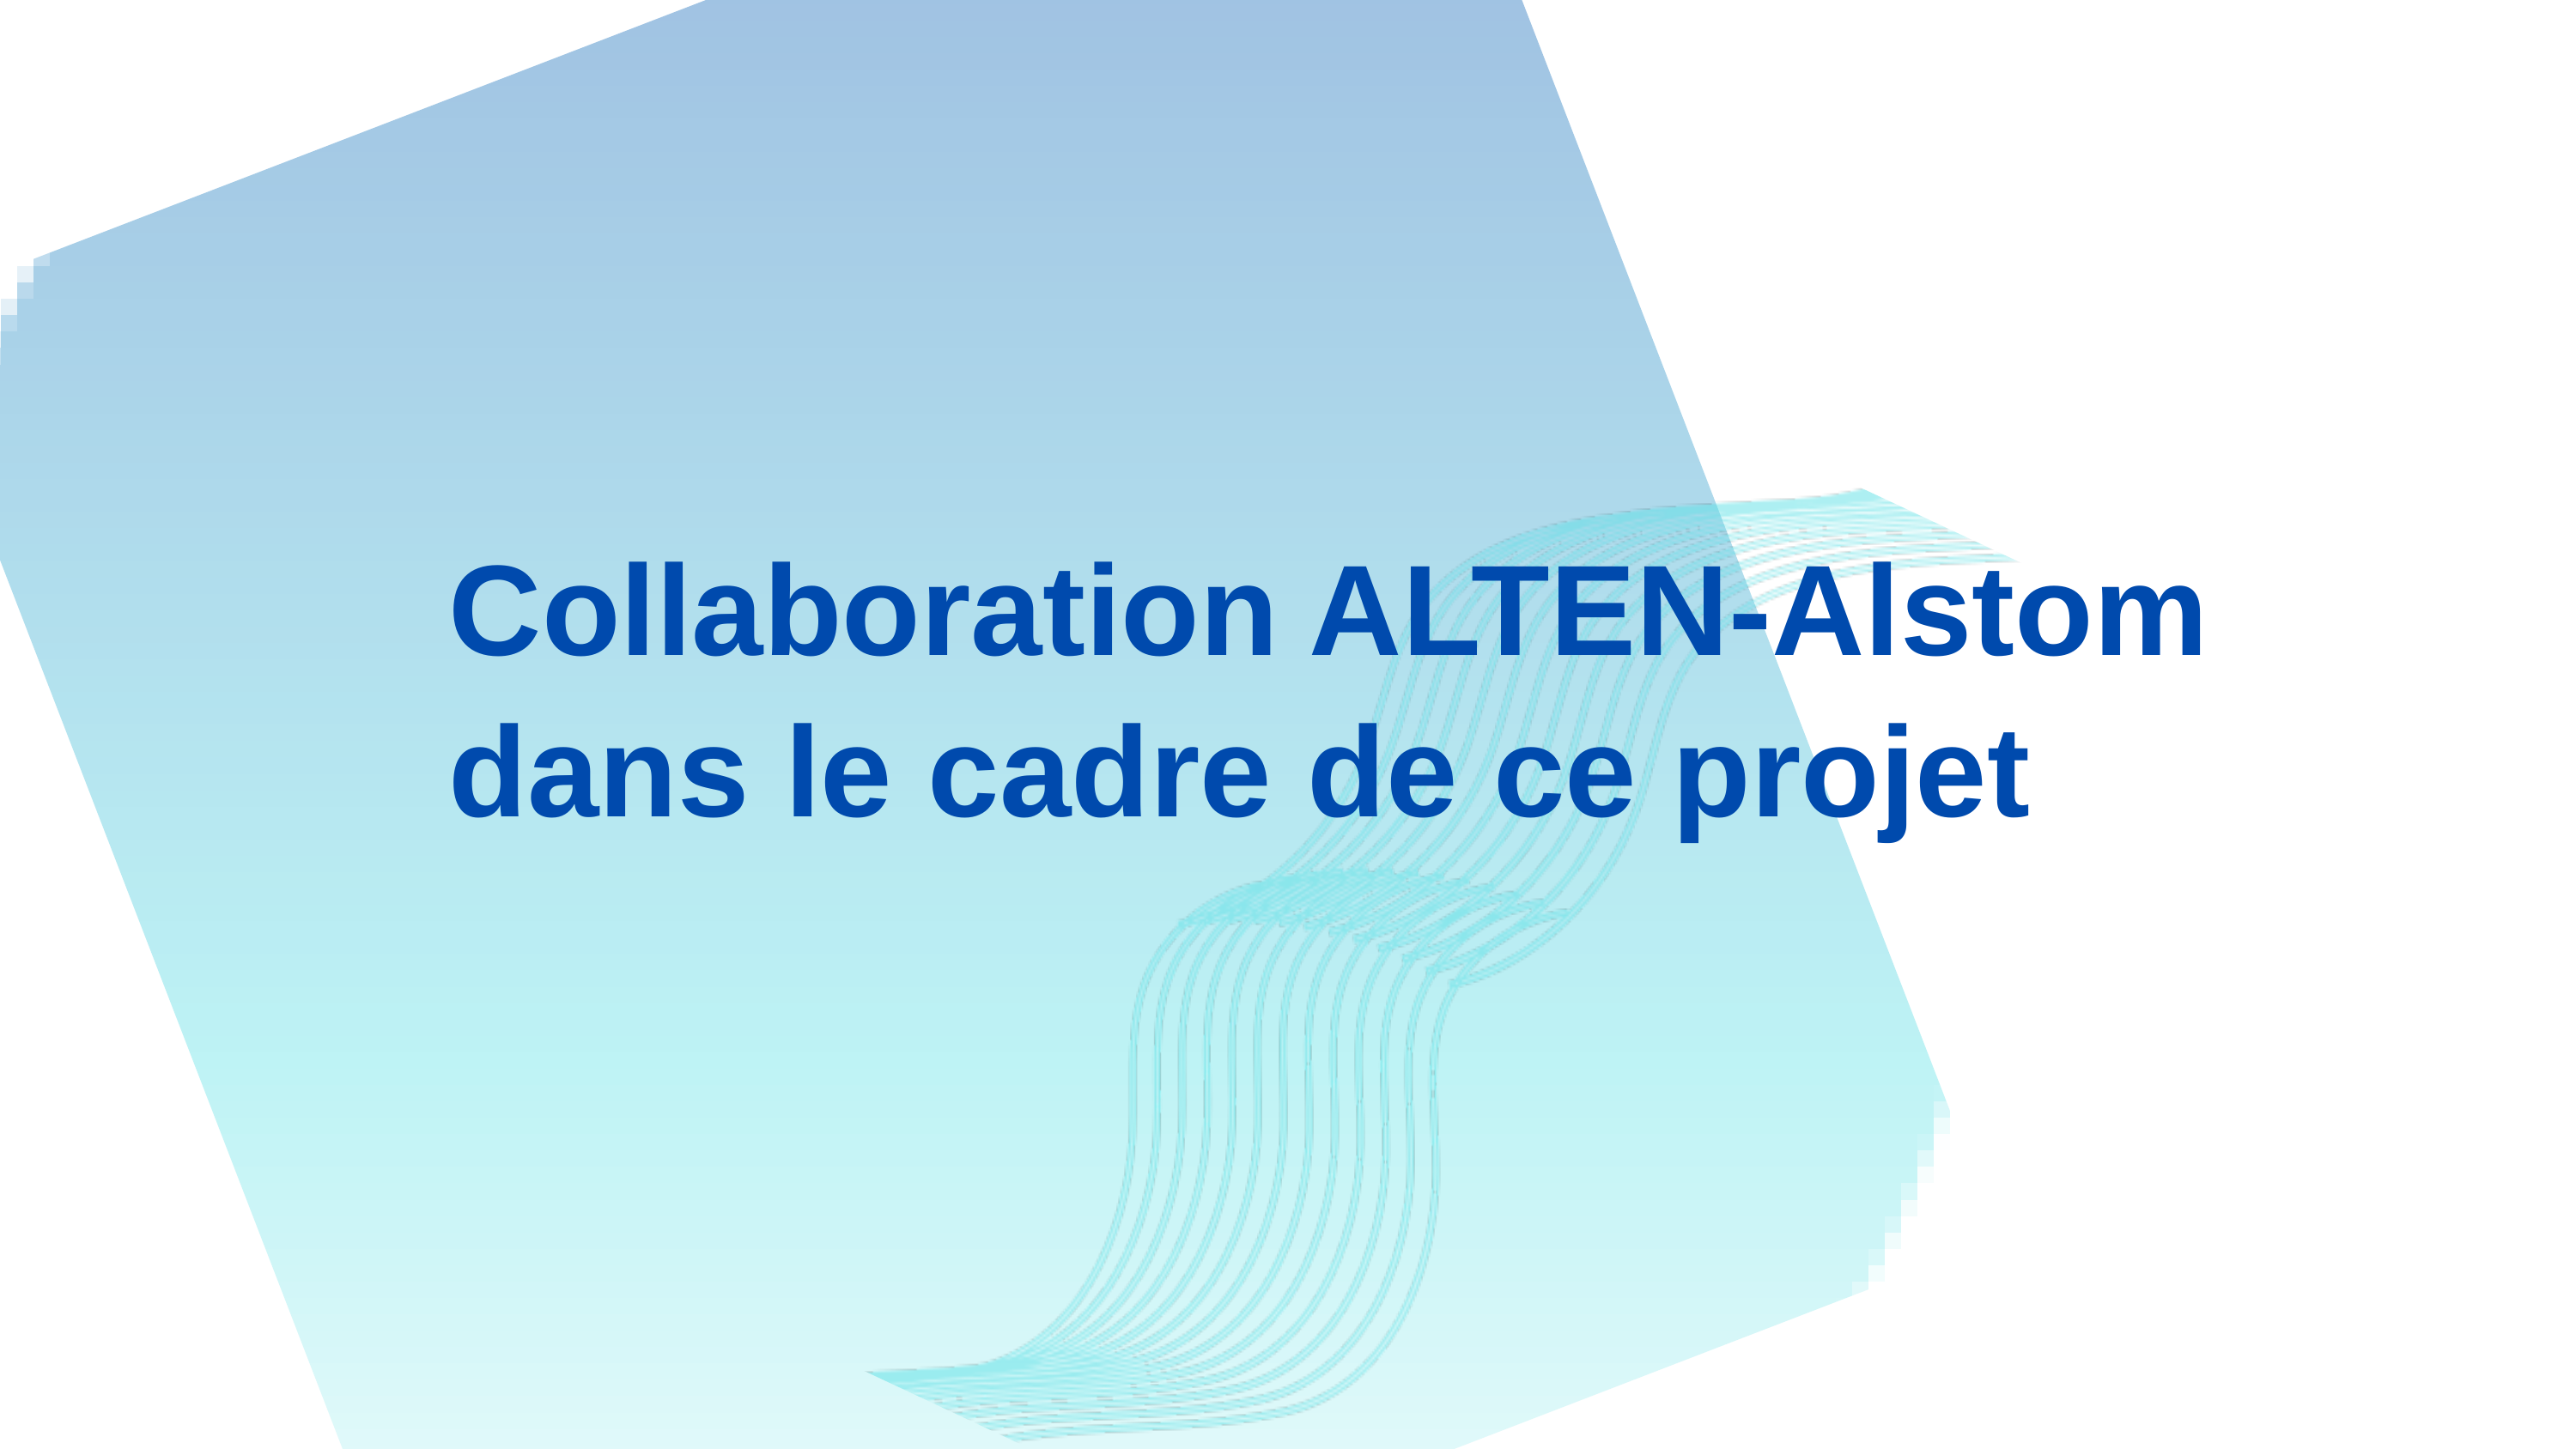

Collaboration ALTEN-Alstom dans le cadre de ce projet